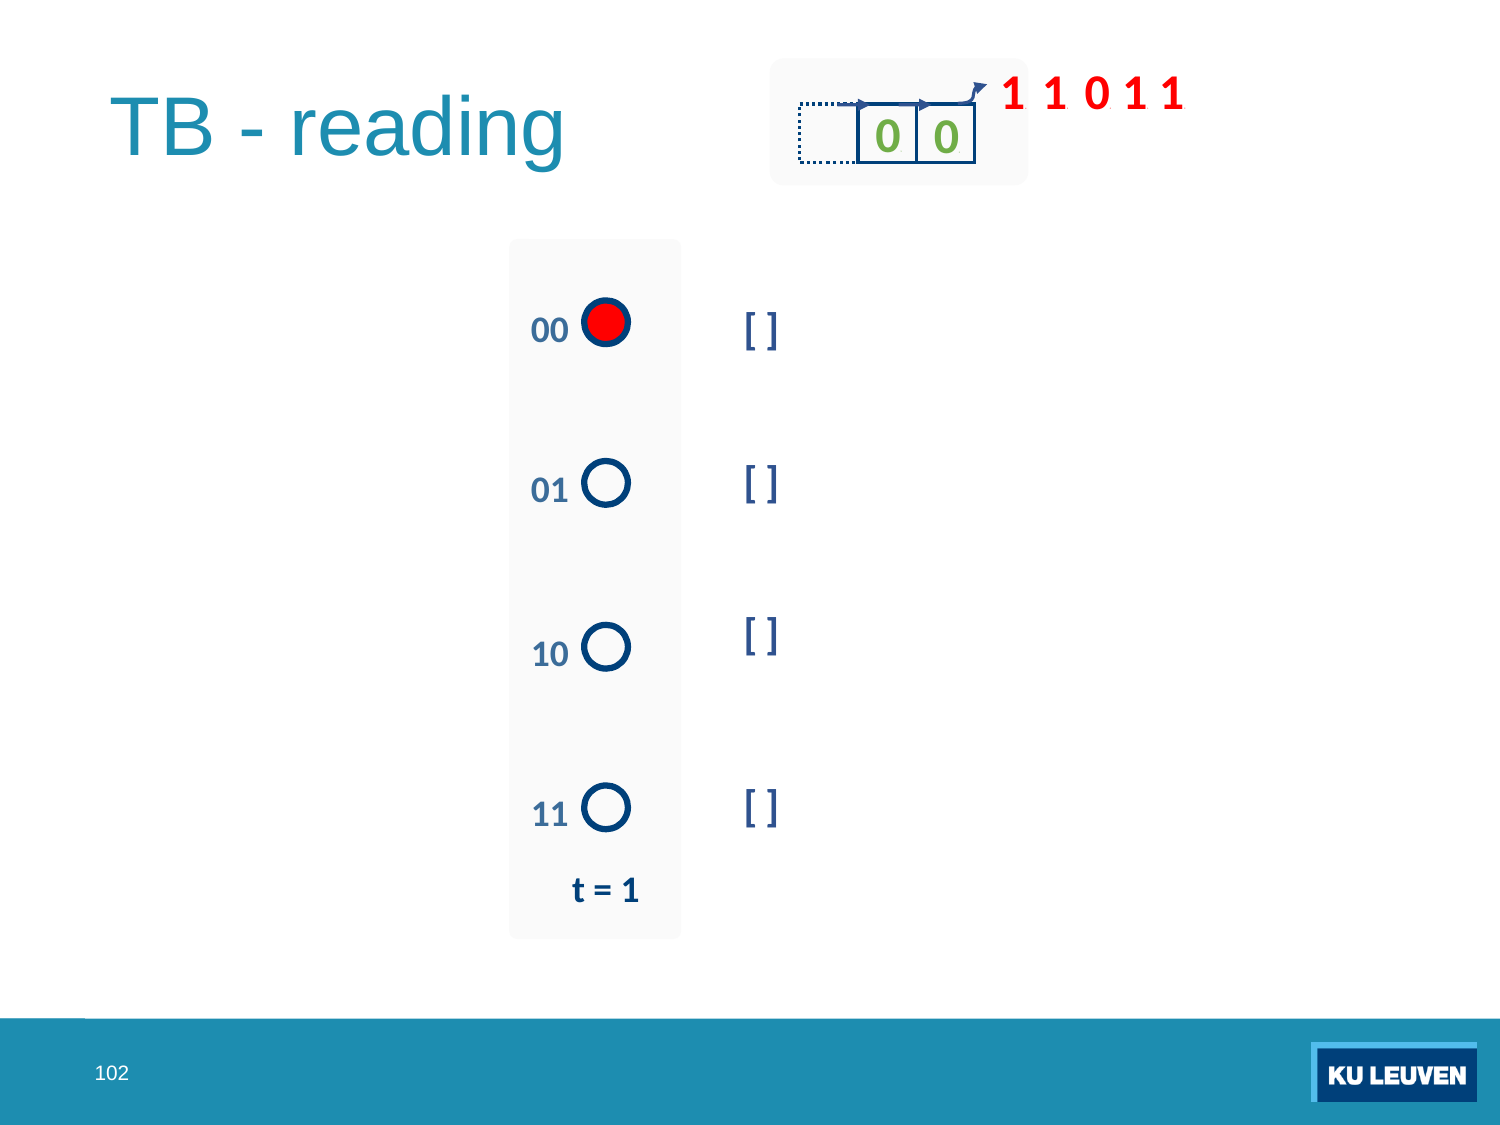

# TB - reading

14
13
05
11
12

03
02

00

[
]
[
]
01

[
]
10

[
]

1
1
t = 1

102